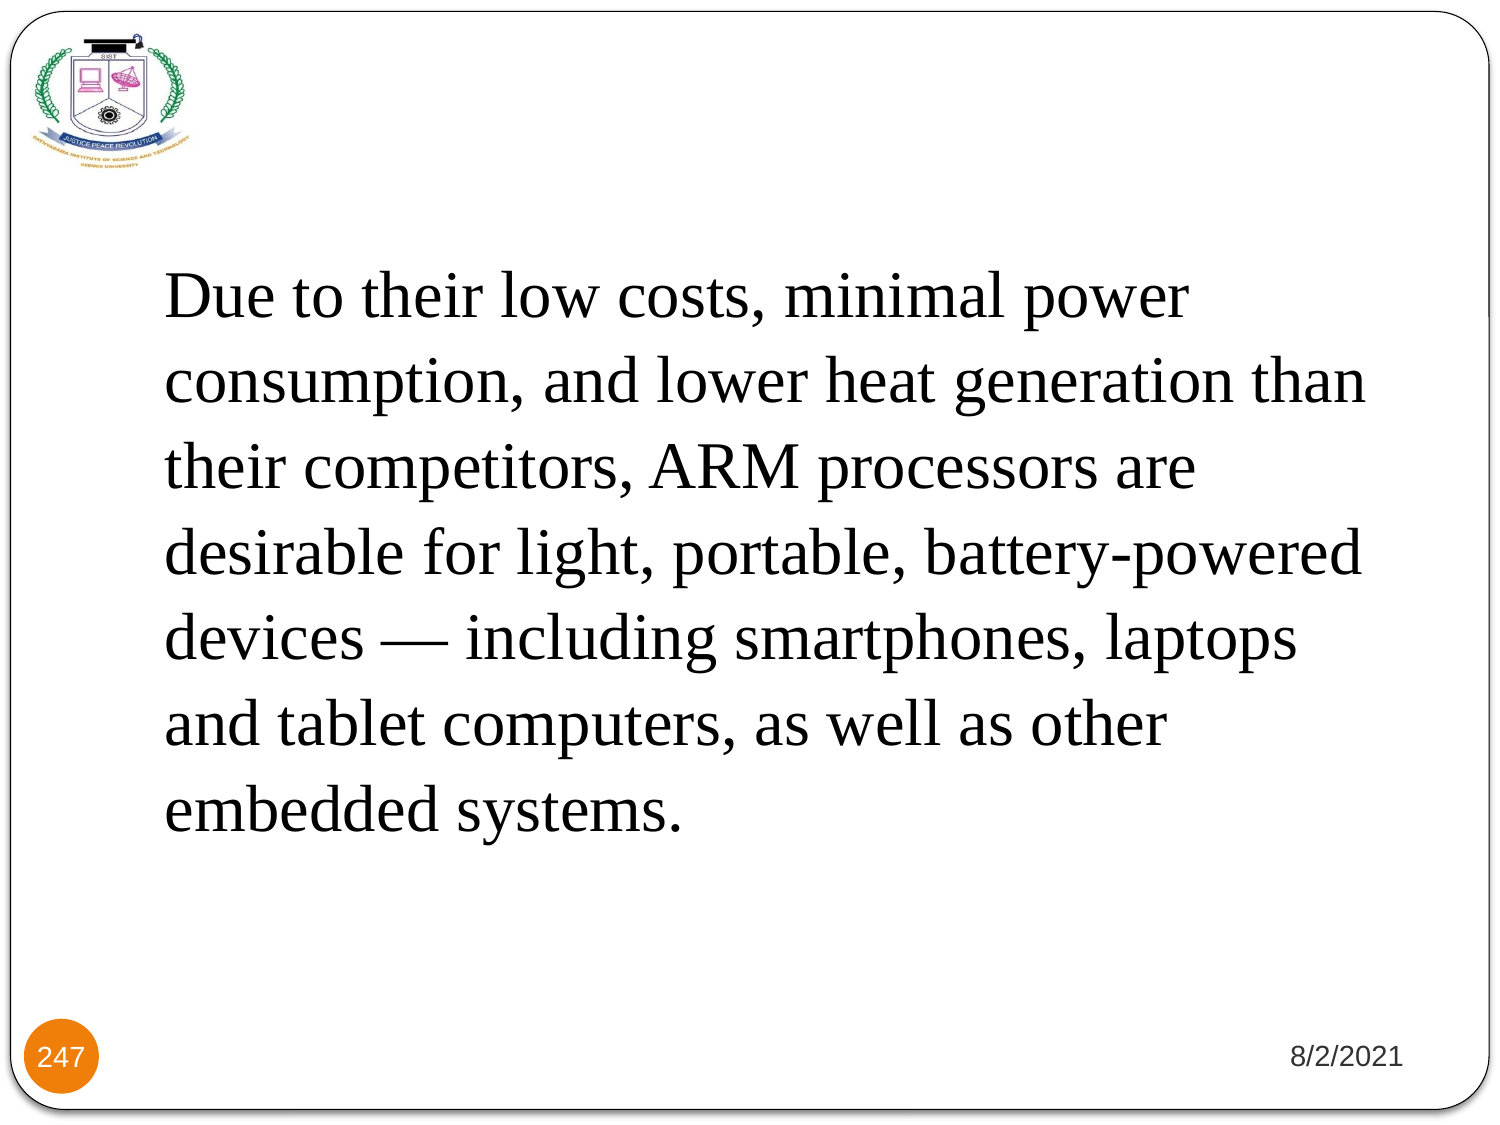

Due to their low costs, minimal power consumption, and lower heat generation than their competitors, ARM processors are desirable for light, portable, battery-powered devices — including smartphones, laptops and tablet computers, as well as other embedded systems.
8/2/2021
247